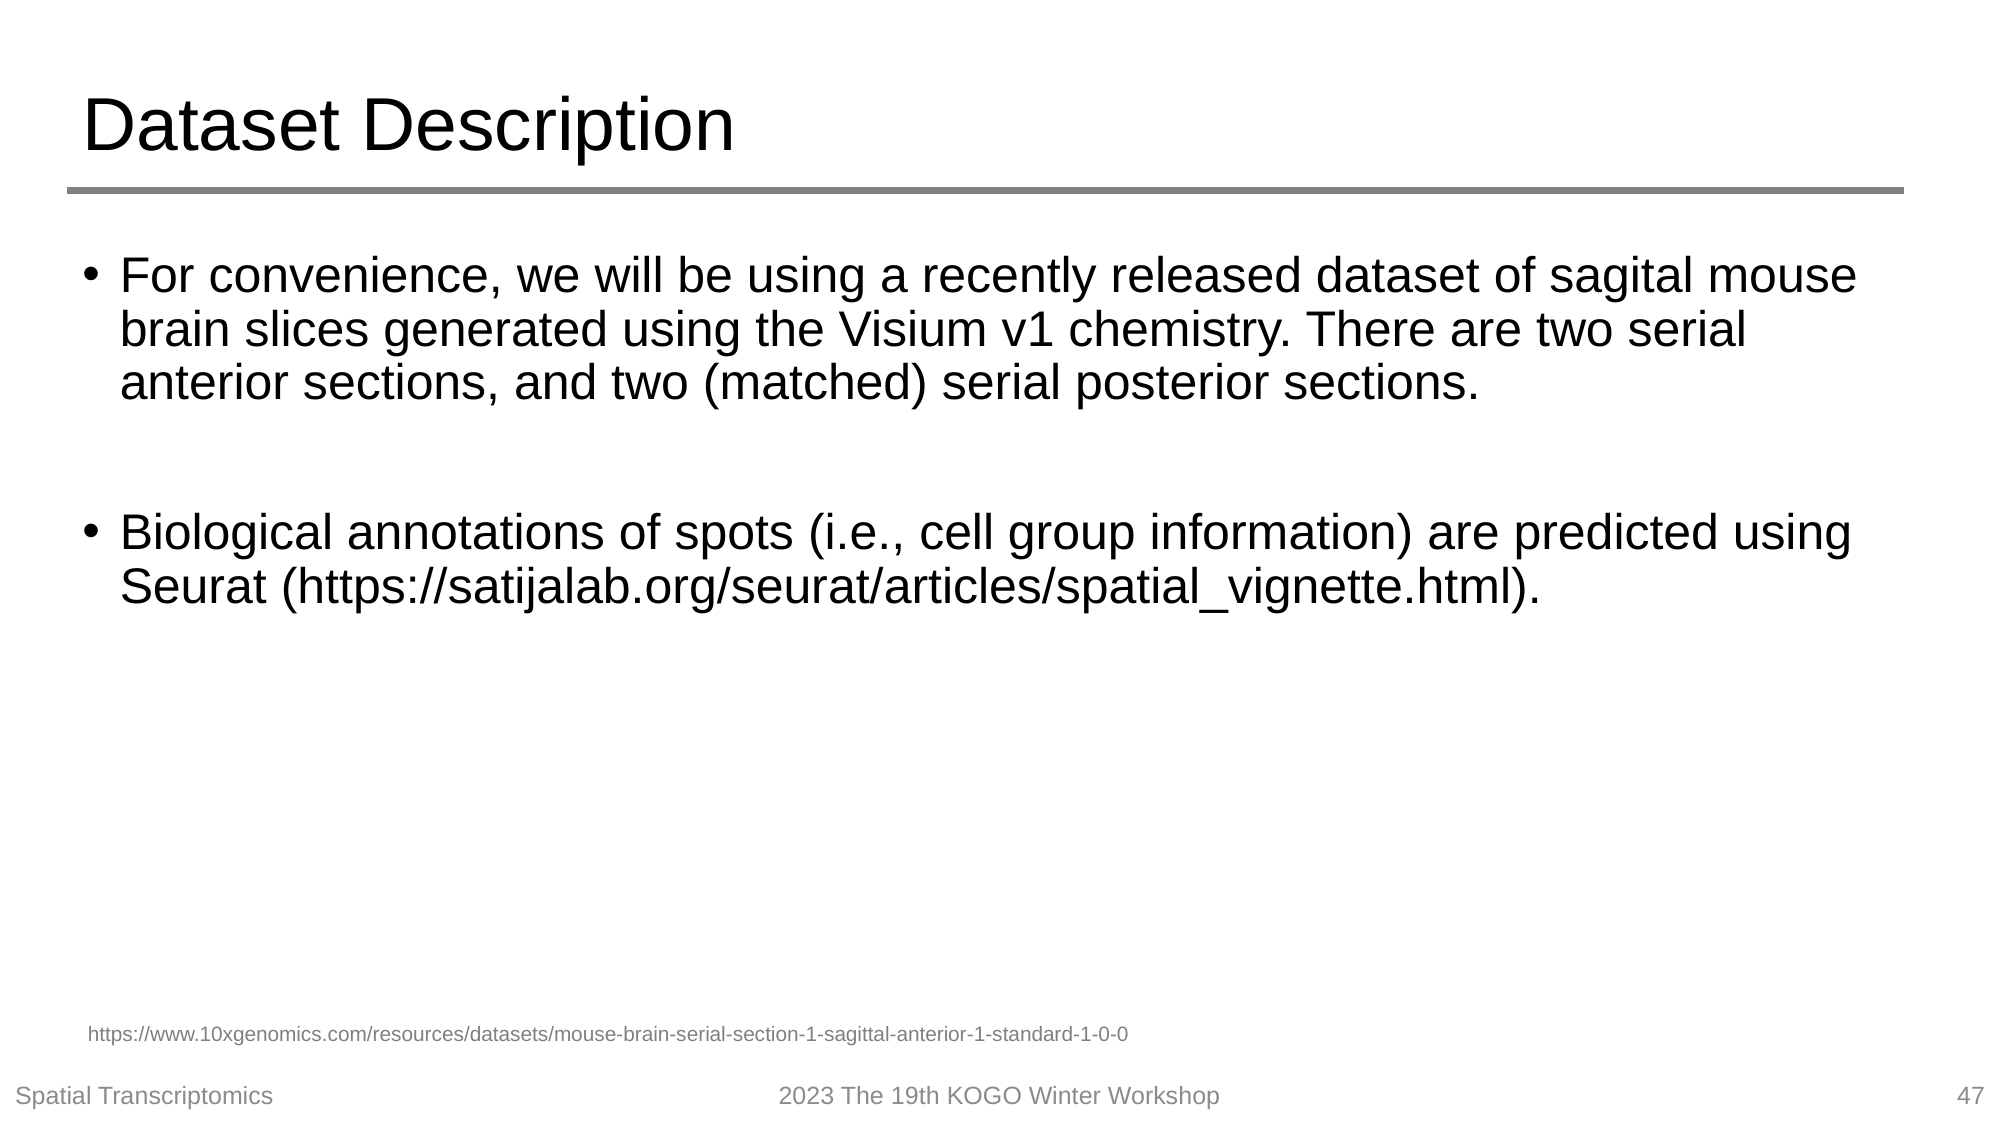

# Dataset Description
For convenience, we will be using a recently released dataset of sagital mouse brain slices generated using the Visium v1 chemistry. There are two serial anterior sections, and two (matched) serial posterior sections.

Biological annotations of spots (i.e., cell group information) are predicted using Seurat (https://satijalab.org/seurat/articles/spatial_vignette.html).
https://www.10xgenomics.com/resources/datasets/mouse-brain-serial-section-1-sagittal-anterior-1-standard-1-0-0
Spatial Transcriptomics
2023 The 19th KOGO Winter Workshop
47